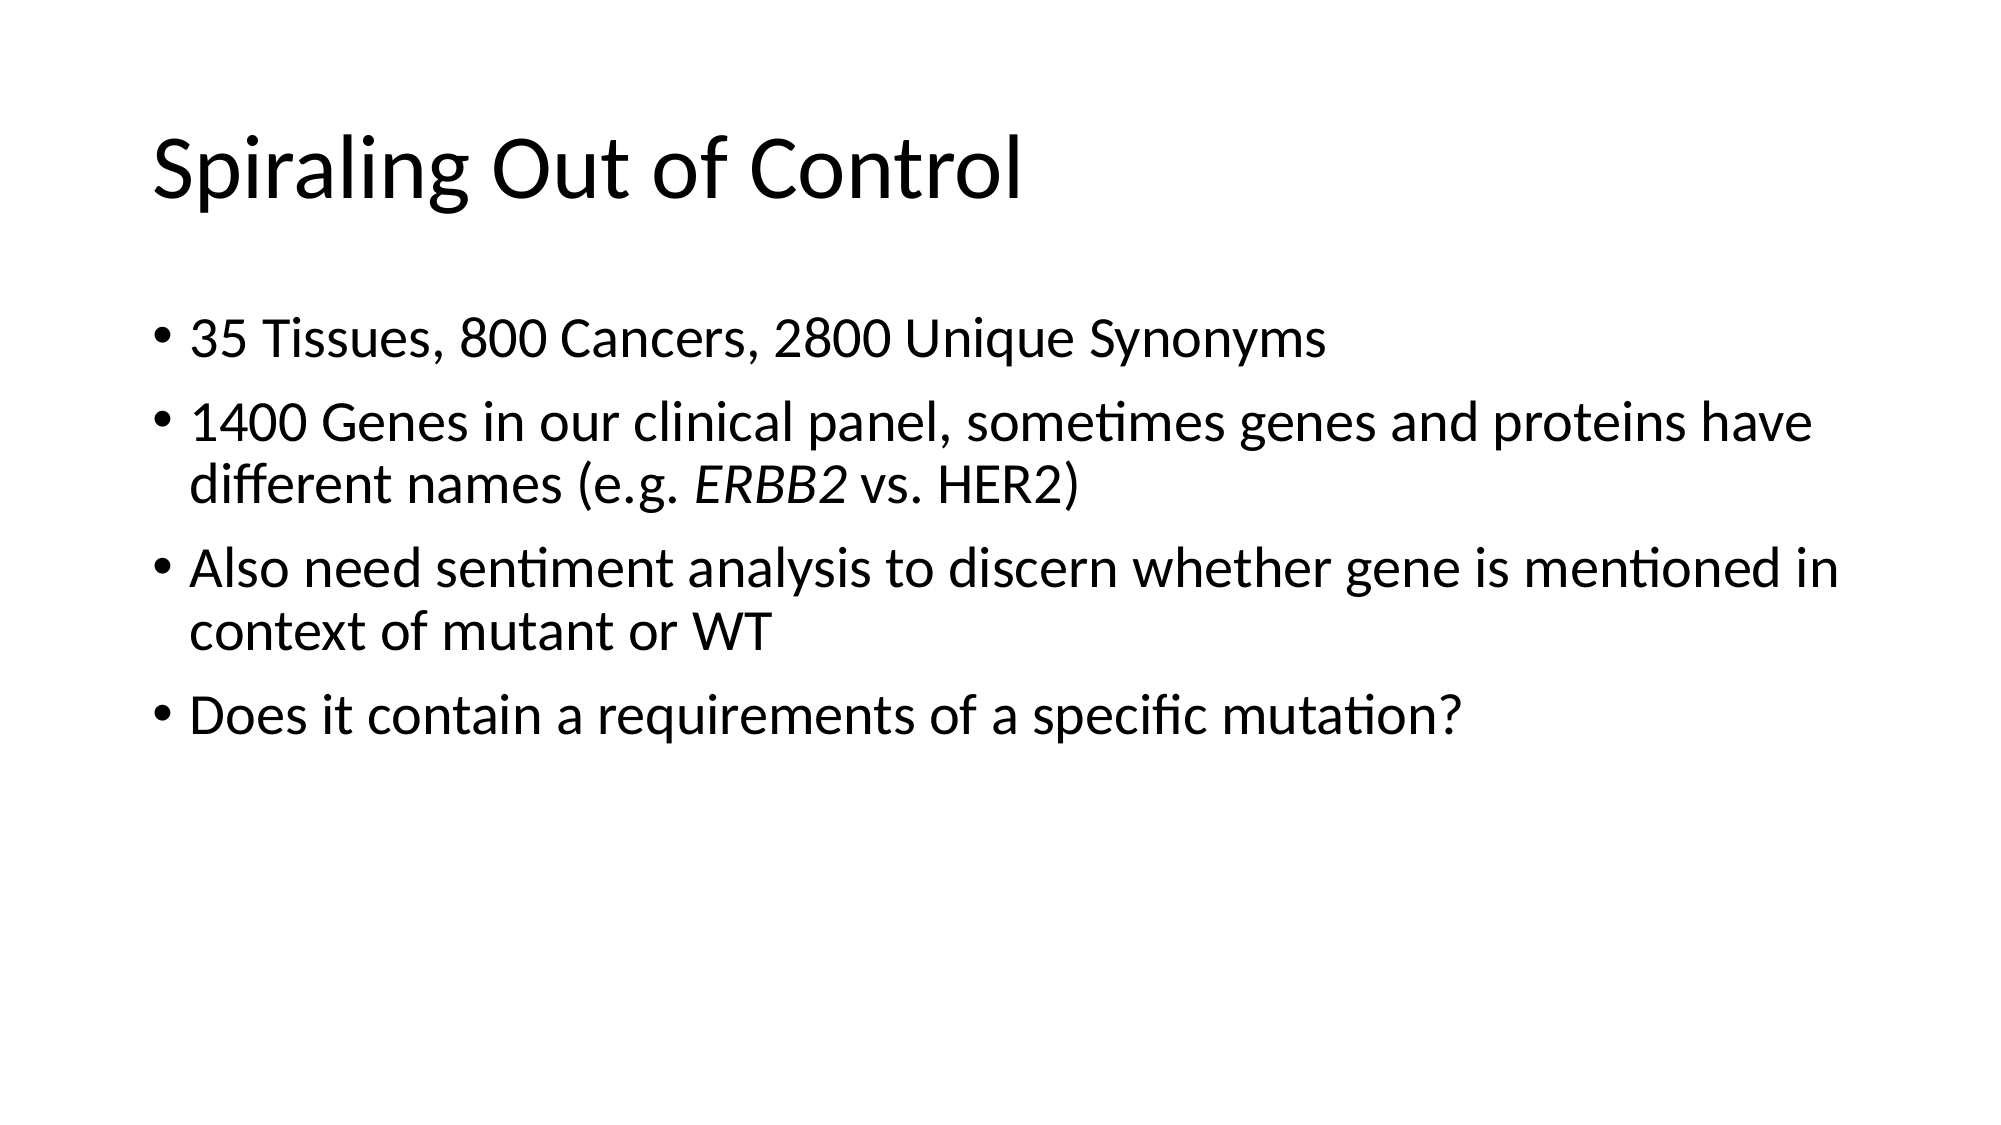

# Spiraling Out of Control
35 Tissues, 800 Cancers, 2800 Unique Synonyms
1400 Genes in our clinical panel, sometimes genes and proteins have different names (e.g. ERBB2 vs. HER2)
Also need sentiment analysis to discern whether gene is mentioned in context of mutant or WT
Does it contain a requirements of a specific mutation?